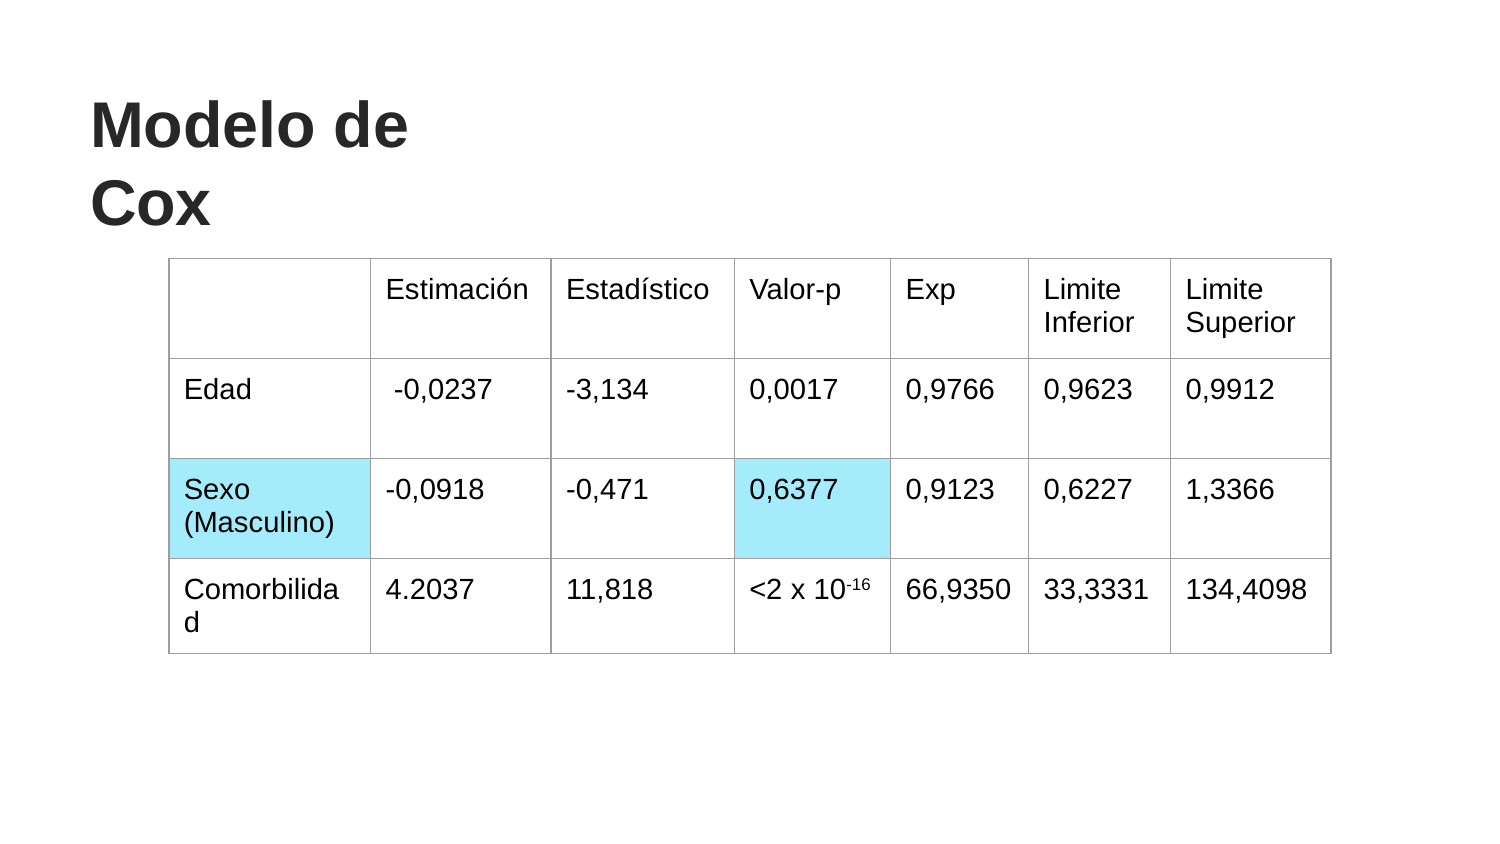

# Modelo de Cox
|  | Estimación | Estadístico | Valor-p | Exp | Limite Inferior | Limite Superior |
| --- | --- | --- | --- | --- | --- | --- |
| Edad | -0,0237 | -3,134 | 0,0017 | 0,9766 | 0,9623 | 0,9912 |
| Sexo (Masculino) | -0,0918 | -0,471 | 0,6377 | 0,9123 | 0,6227 | 1,3366 |
| Comorbilidad | 4.2037 | 11,818 | <2 x 10-16 | 66,9350 | 33,3331 | 134,4098 |